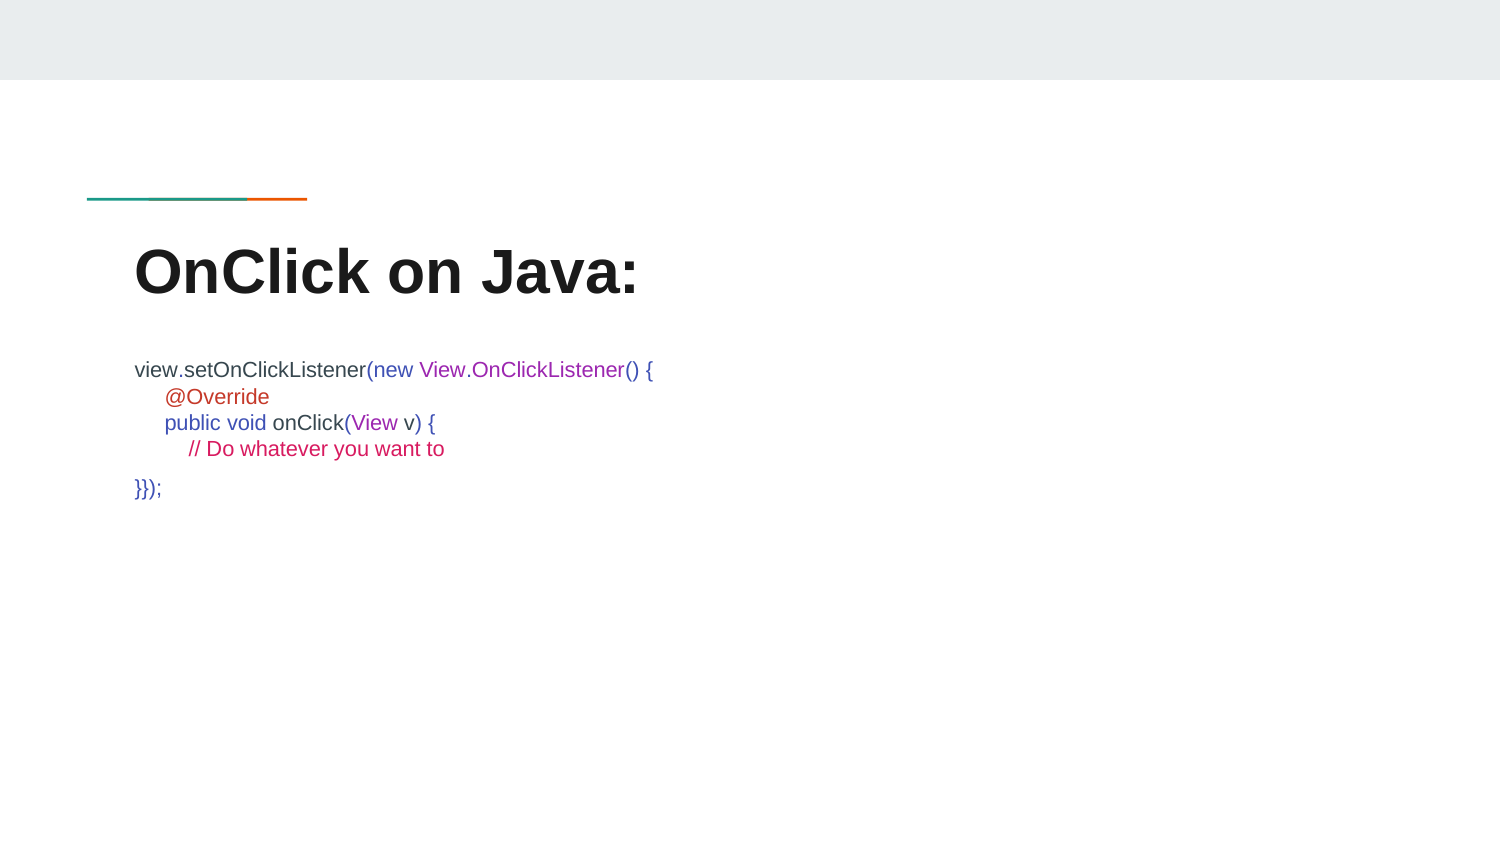

# OnClick on Java:
view.setOnClickListener(new View.OnClickListener() {
     @Override
     public void onClick(View v) {
         // Do whatever you want to
}});